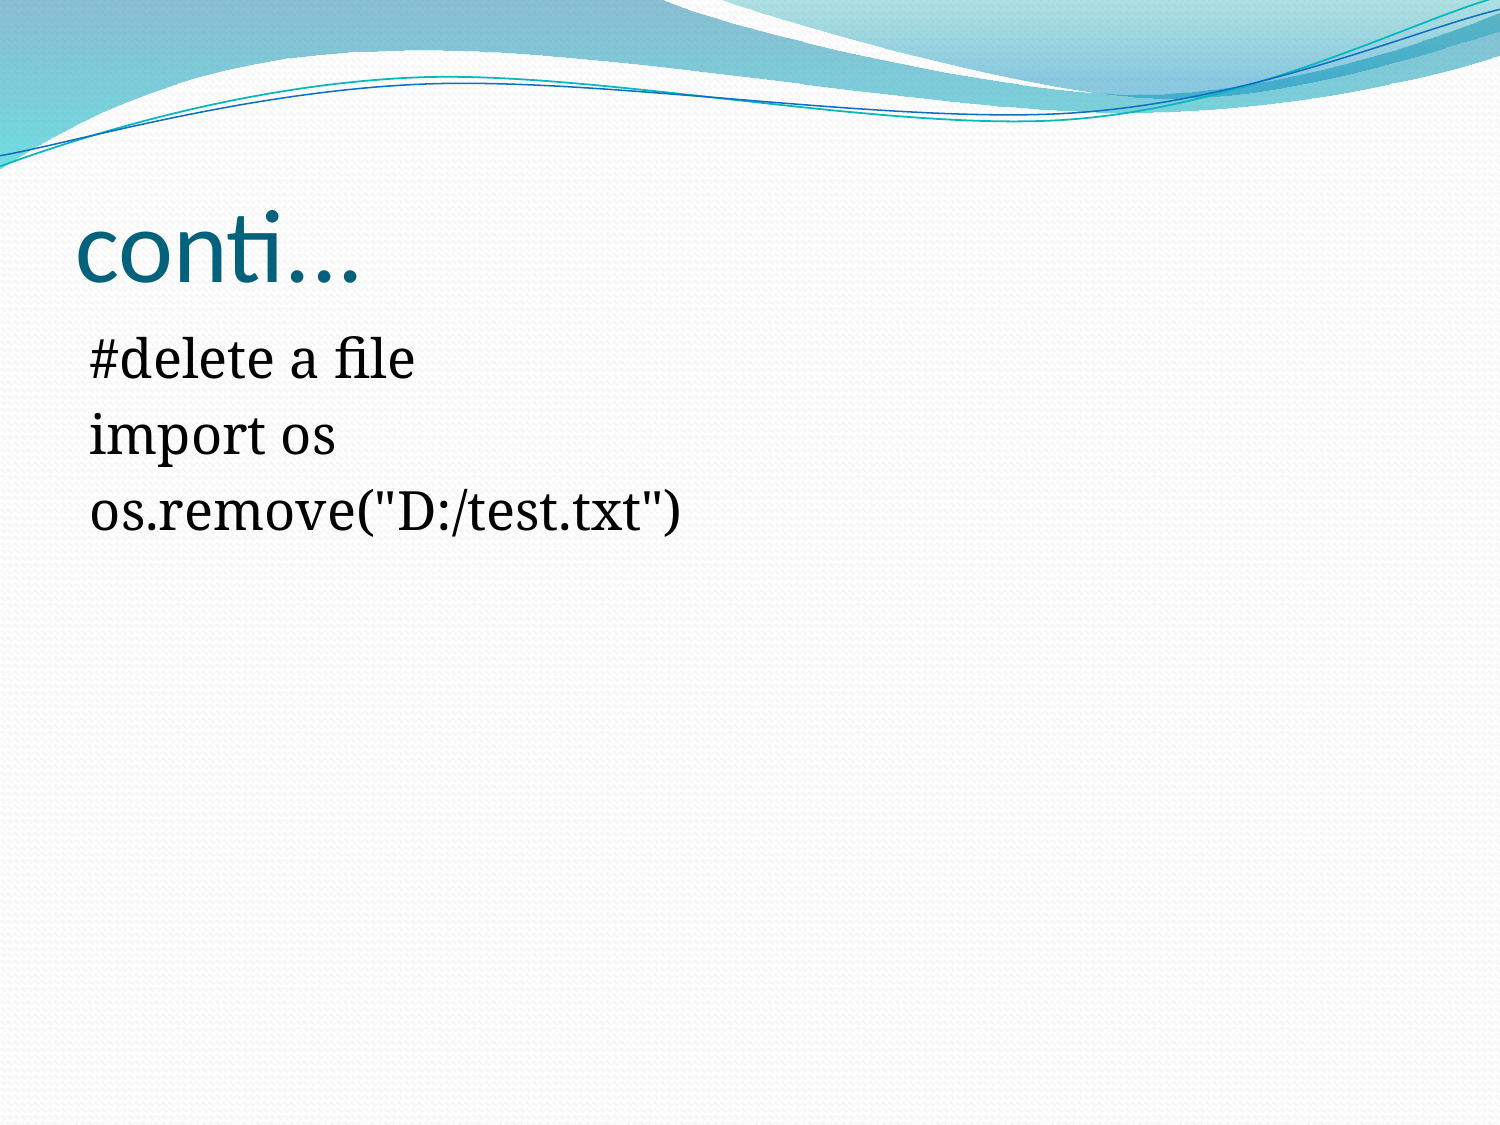

# conti...
#delete a file
import os
os.remove("D:/test.txt")